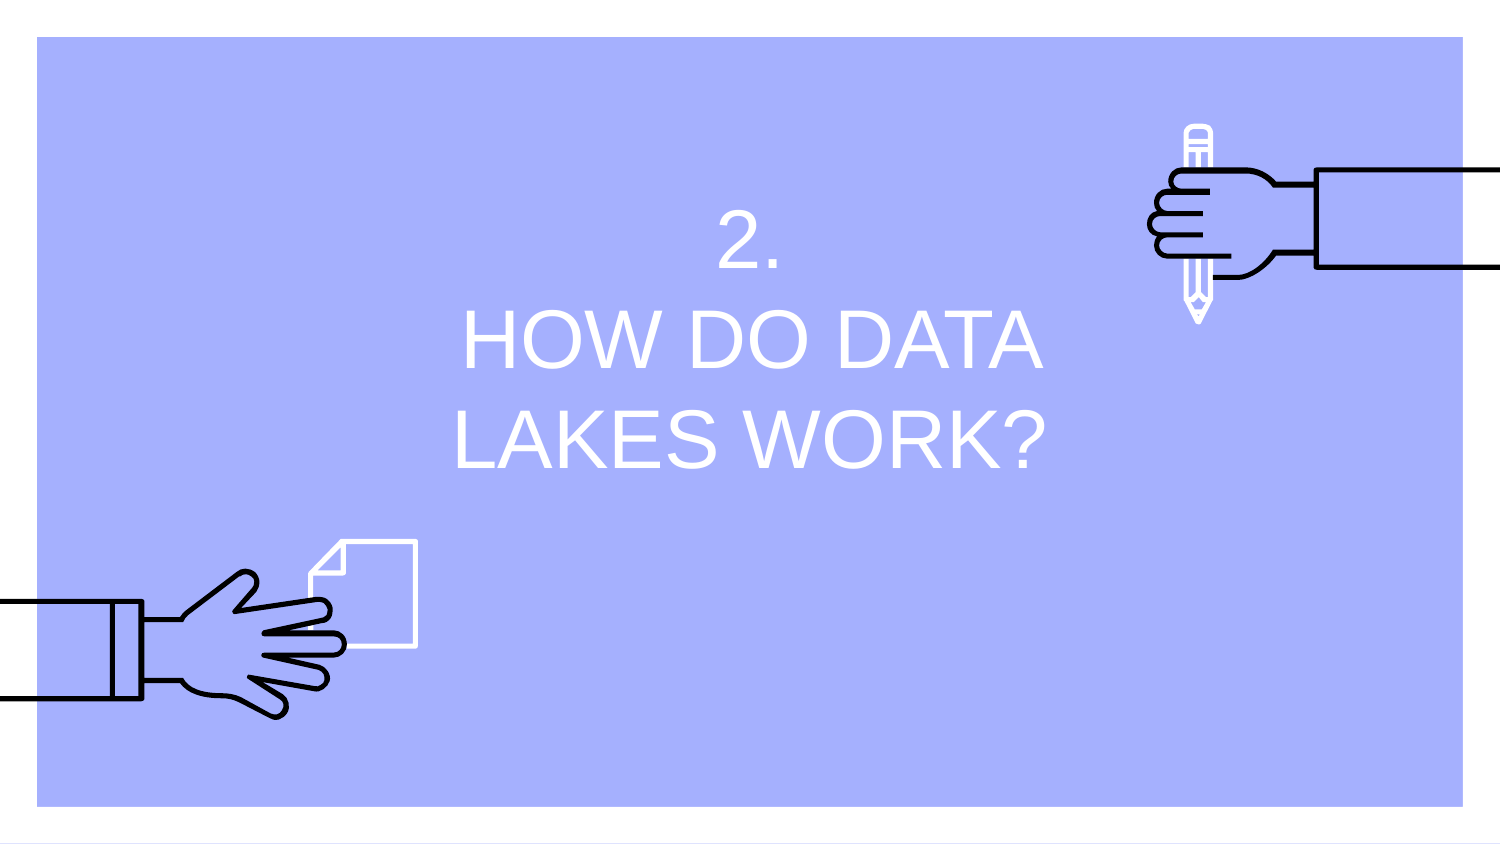

# 2.
HOW DO DATA LAKES WORK?